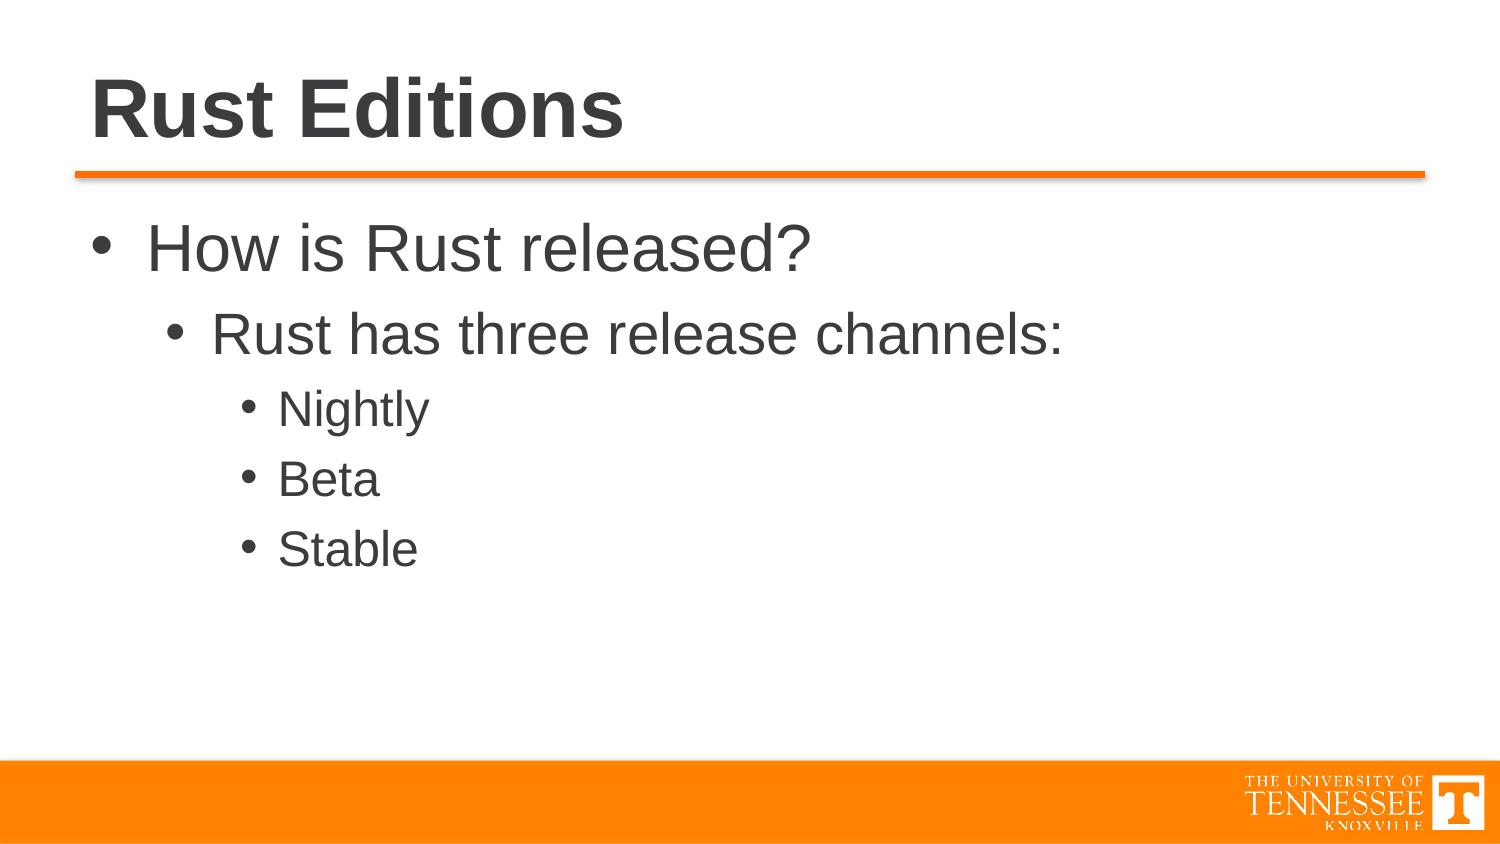

# Rust Editions
How is Rust released?
Rust has three release channels:
Nightly
Beta
Stable